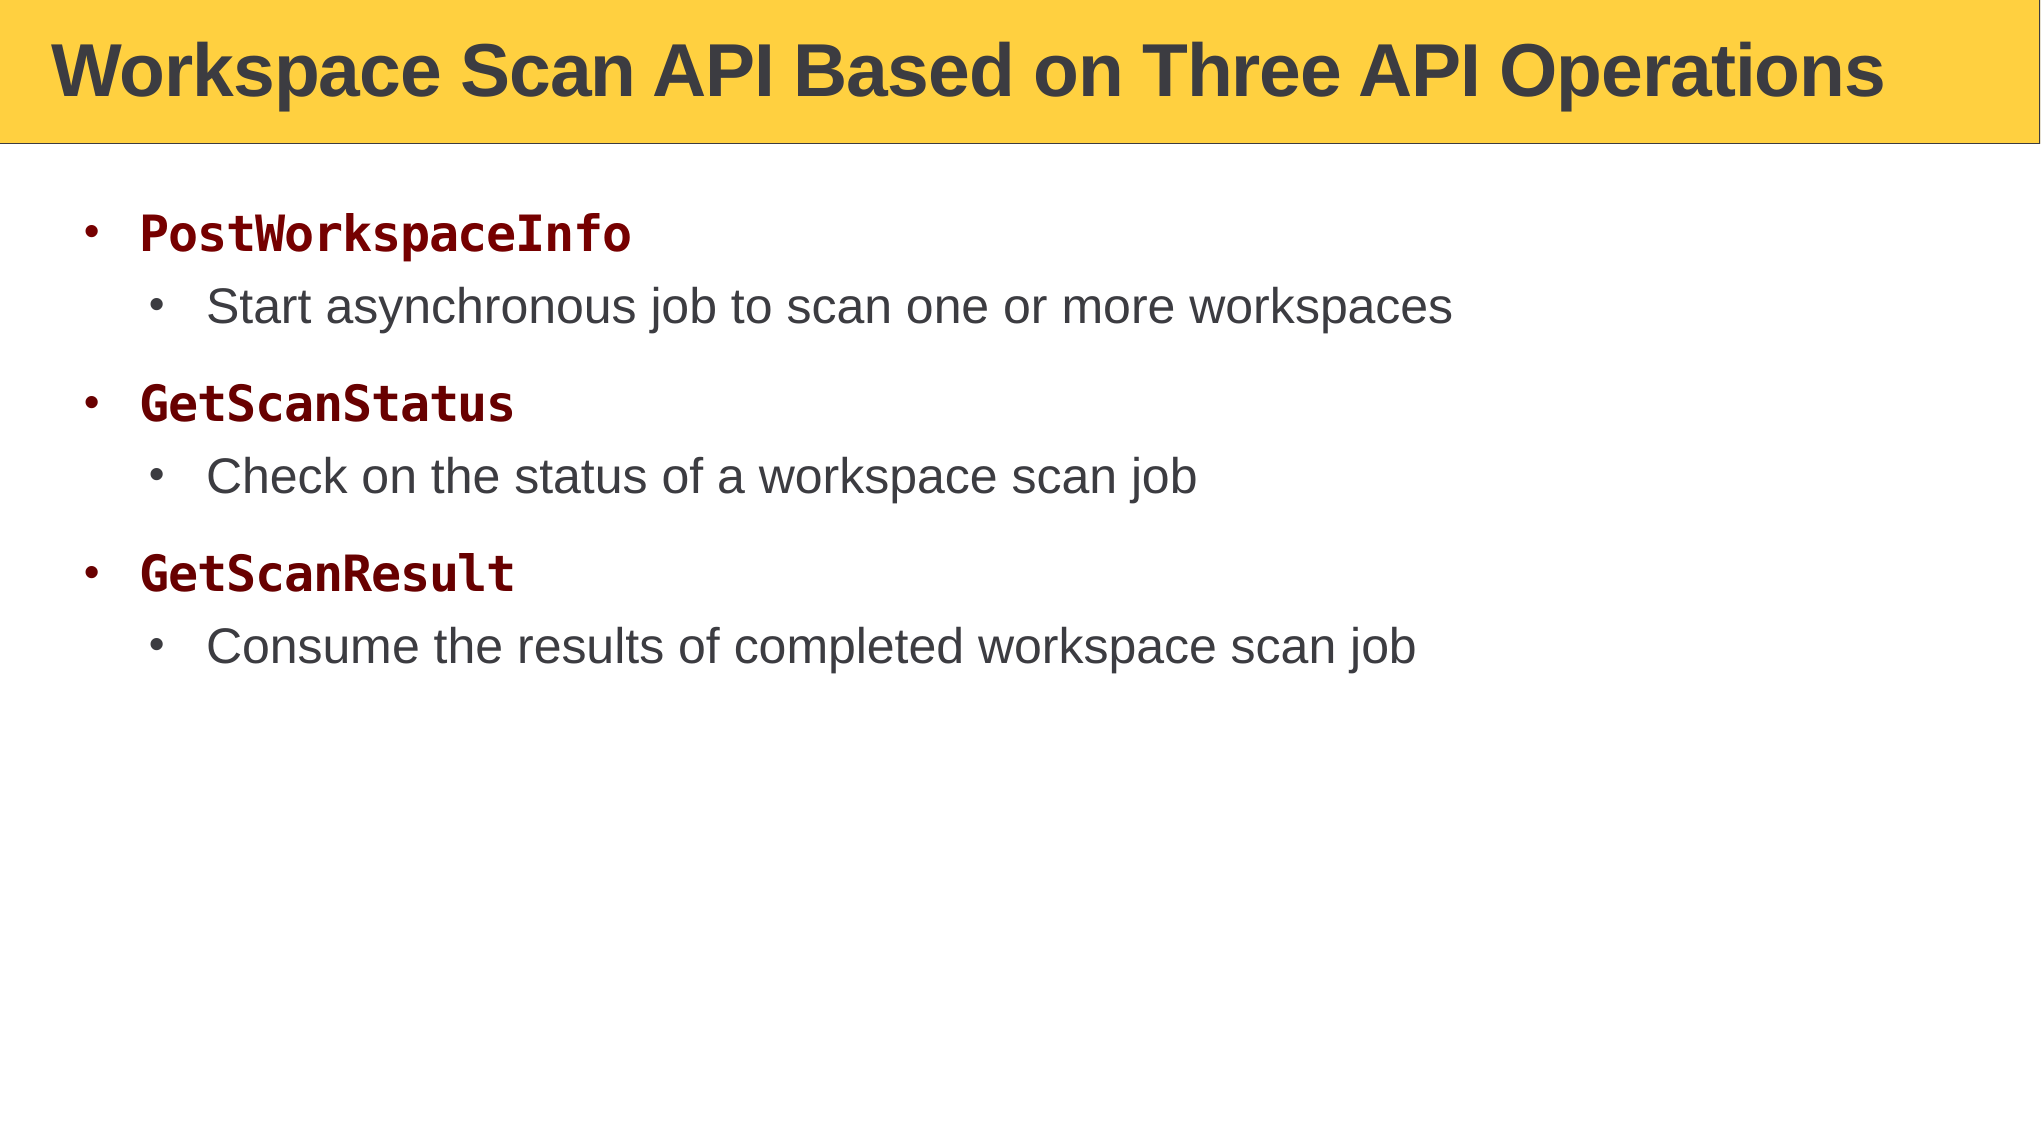

# Workspace Scan API Based on Three API Operations
PostWorkspaceInfo
Start asynchronous job to scan one or more workspaces
GetScanStatus
Check on the status of a workspace scan job
GetScanResult
Consume the results of completed workspace scan job